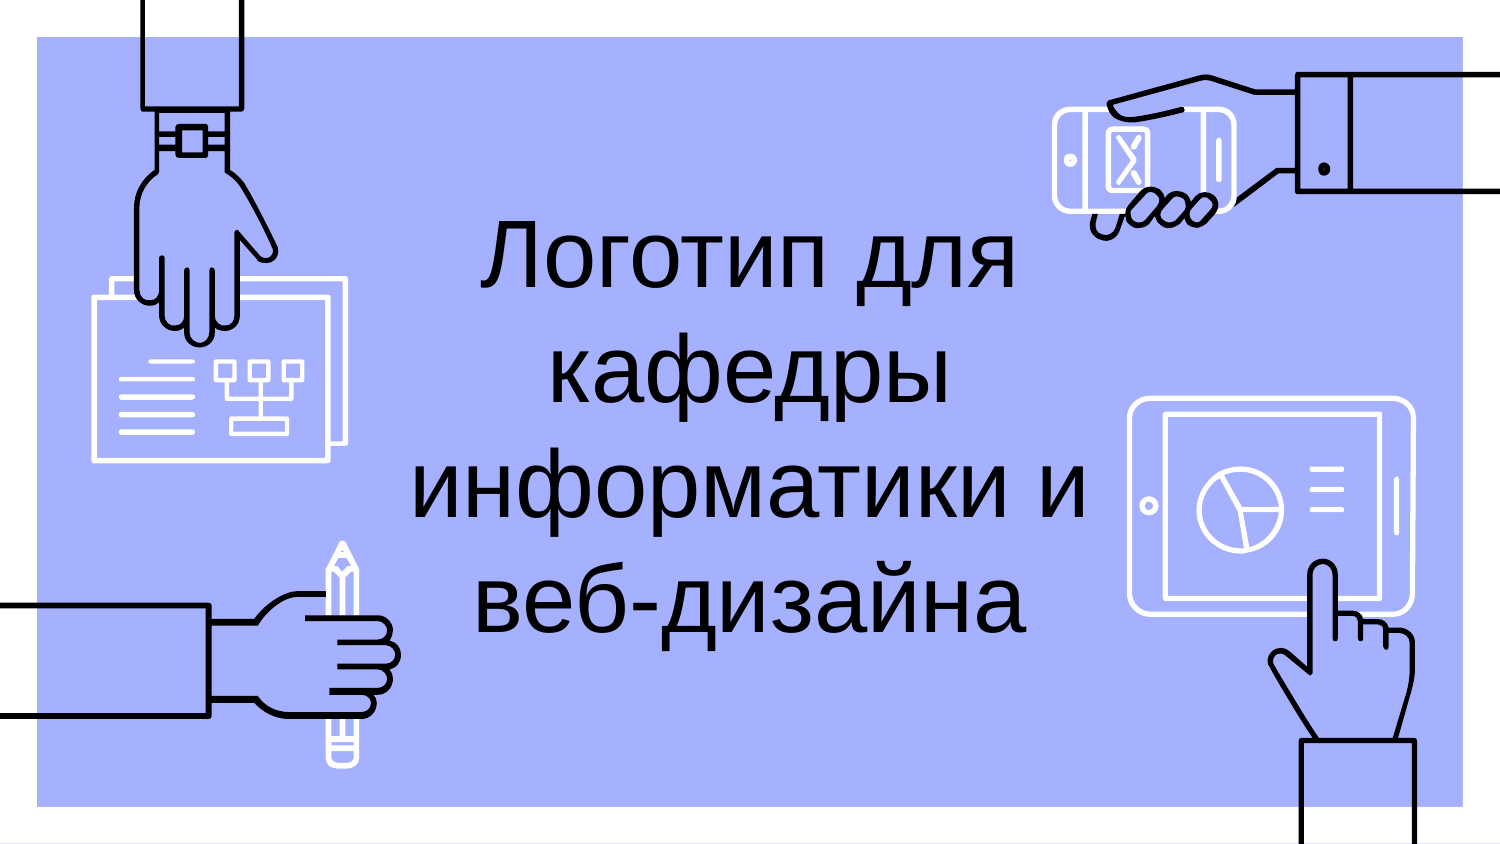

# Логотип для кафедры информатики и веб-дизайна